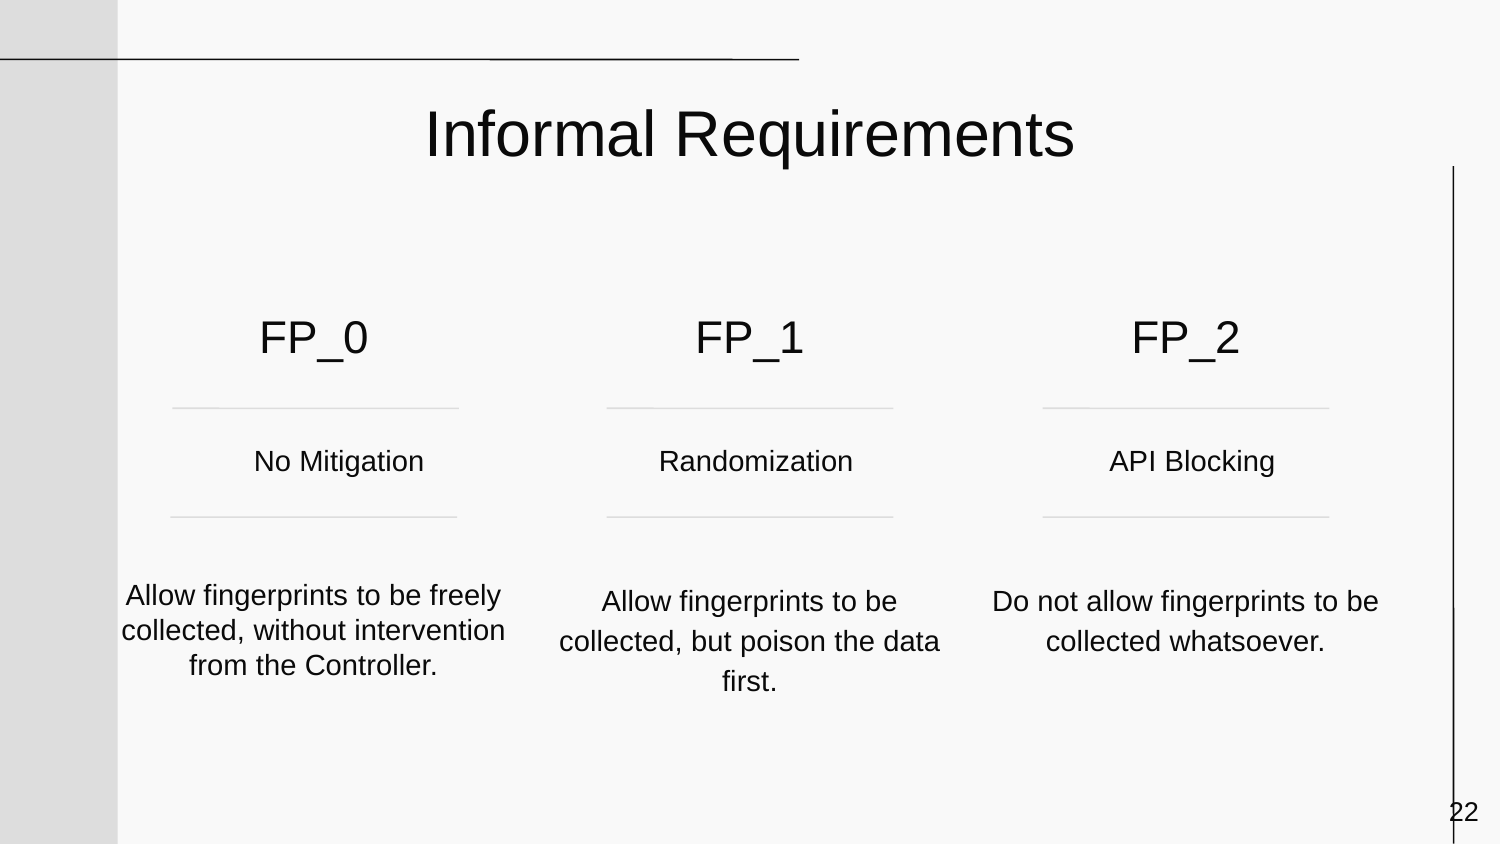

# Informal Requirements
FP_0
FP_1
FP_2

No Mitigation

Randomization

API Blocking

Allow fingerprints to be freely collected, without intervention from the Controller.

Allow fingerprints to be collected, but poison the data first.
Do not allow fingerprints to be collected whatsoever.
22